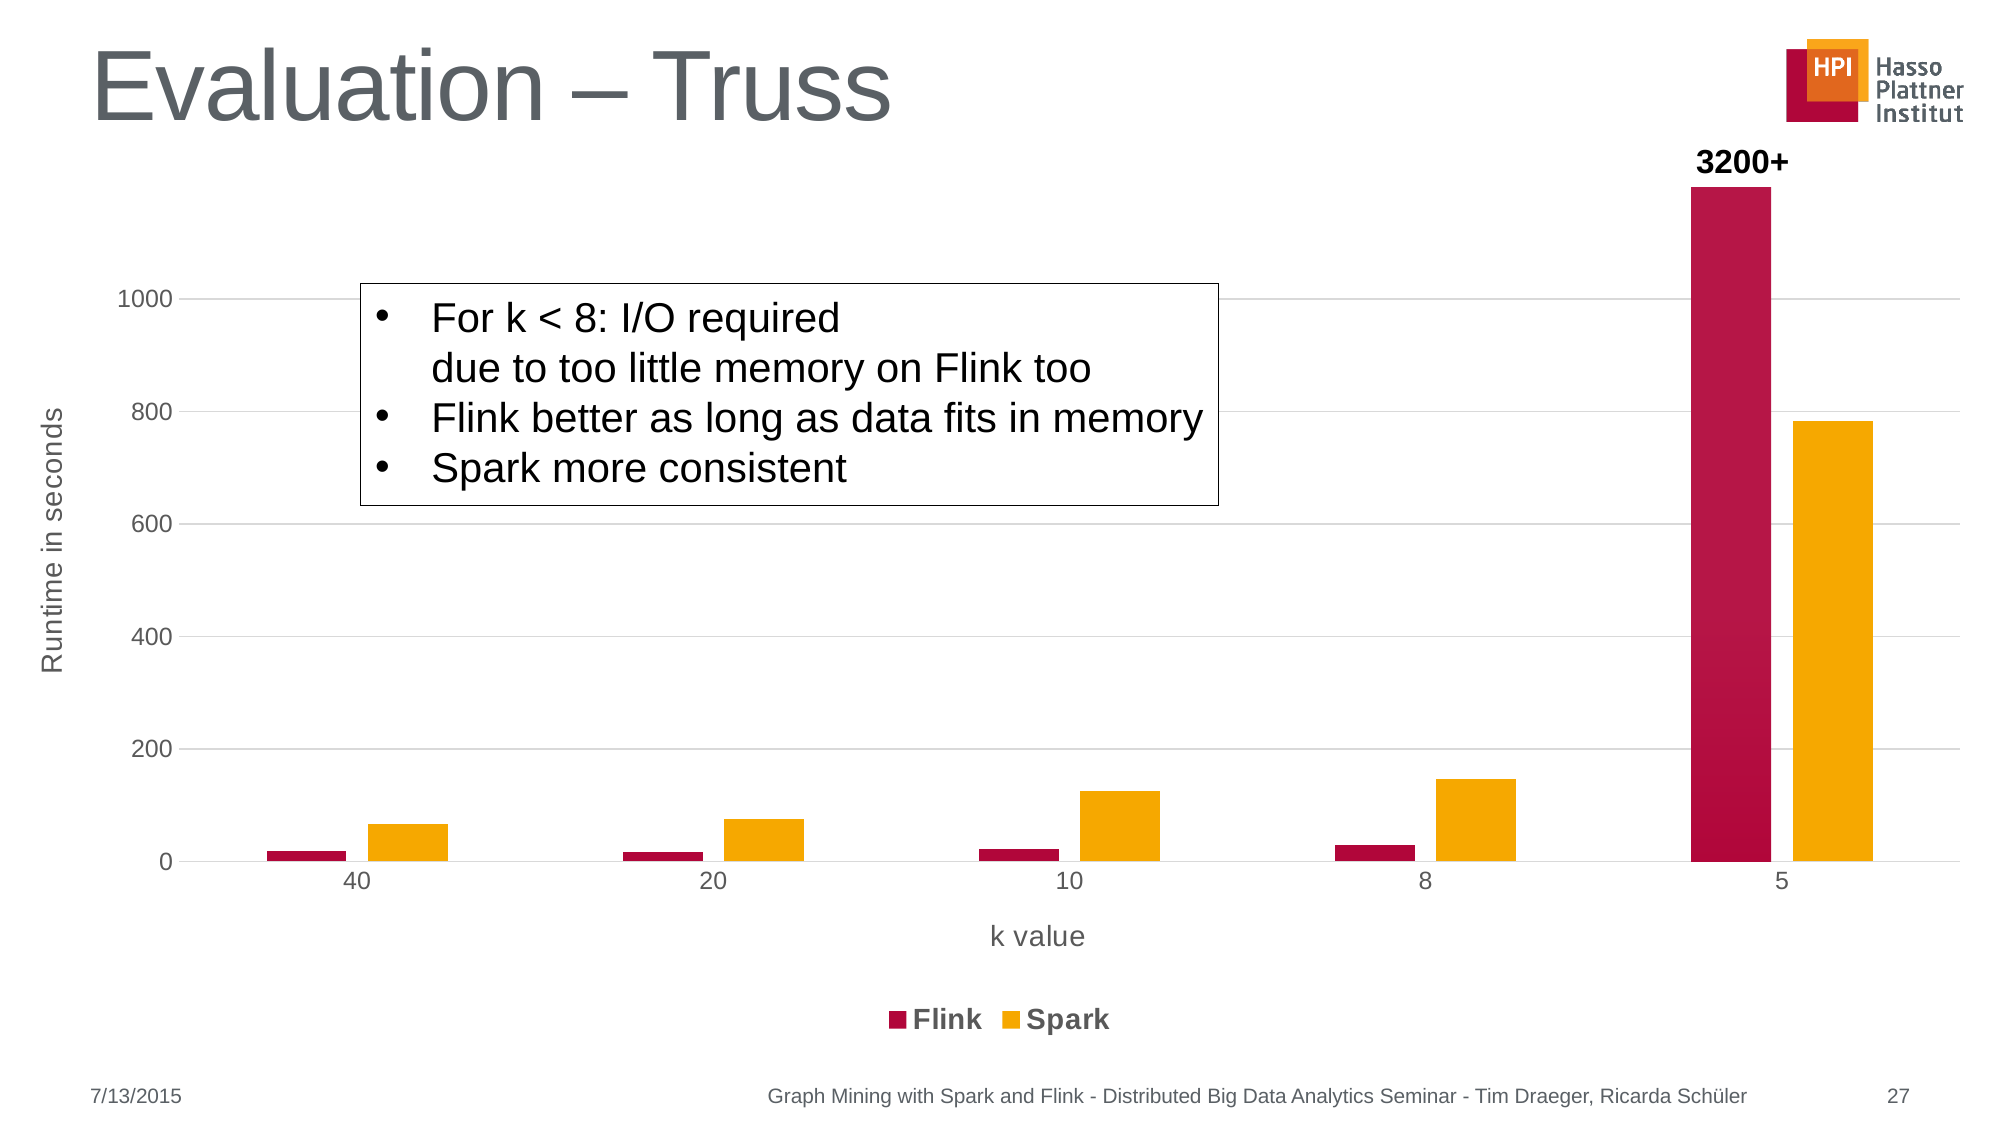

# Evaluation – Truss
3200+

### Chart

| Category | Flink | Spark |
|---|---|---|
| 40 | 19.0 | 67.0 |
| 20 | 16.0 | 76.0 |
| 10 | 22.0 | 125.0 |
| 8 | 30.0 | 146.0 |
| 5 | 3200.0 | 784.0 |
For k < 8: I/O required
due to too little memory on Flink too
Flink better as long as data fits in memory
Spark more consistent
7/13/2015
Graph Mining with Spark and Flink - Distributed Big Data Analytics Seminar - Tim Draeger, Ricarda Schüler
27